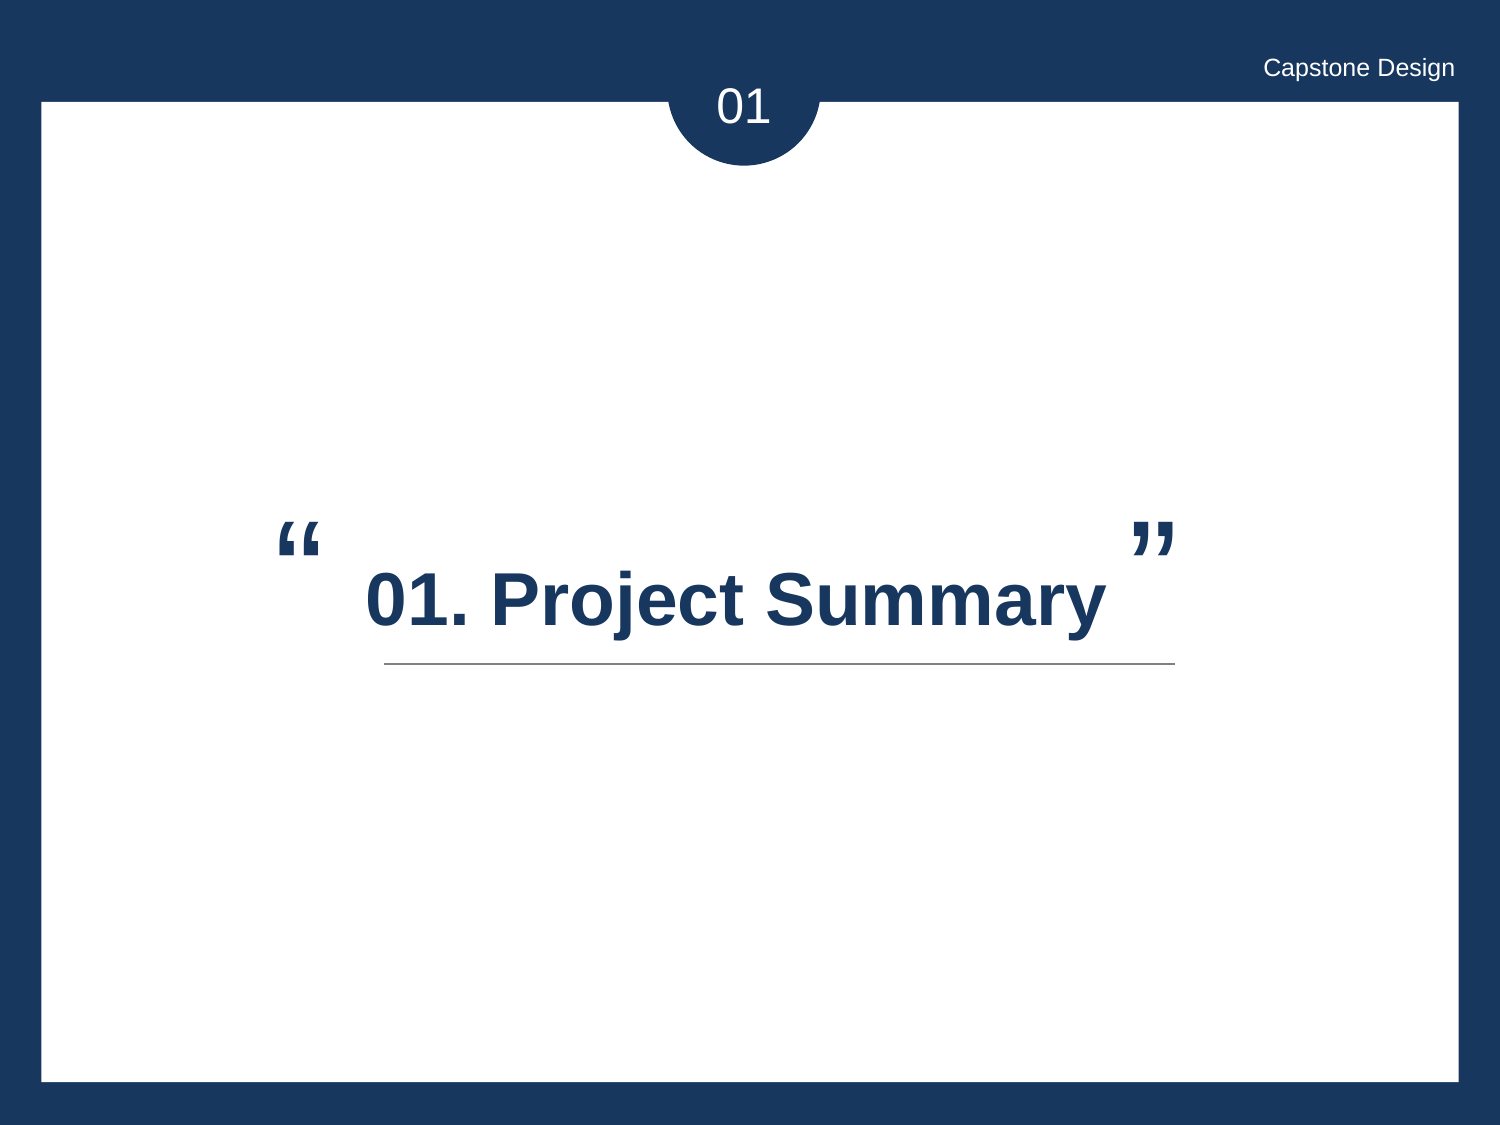

Capstone Design
01

“ 01. Project Summary ”